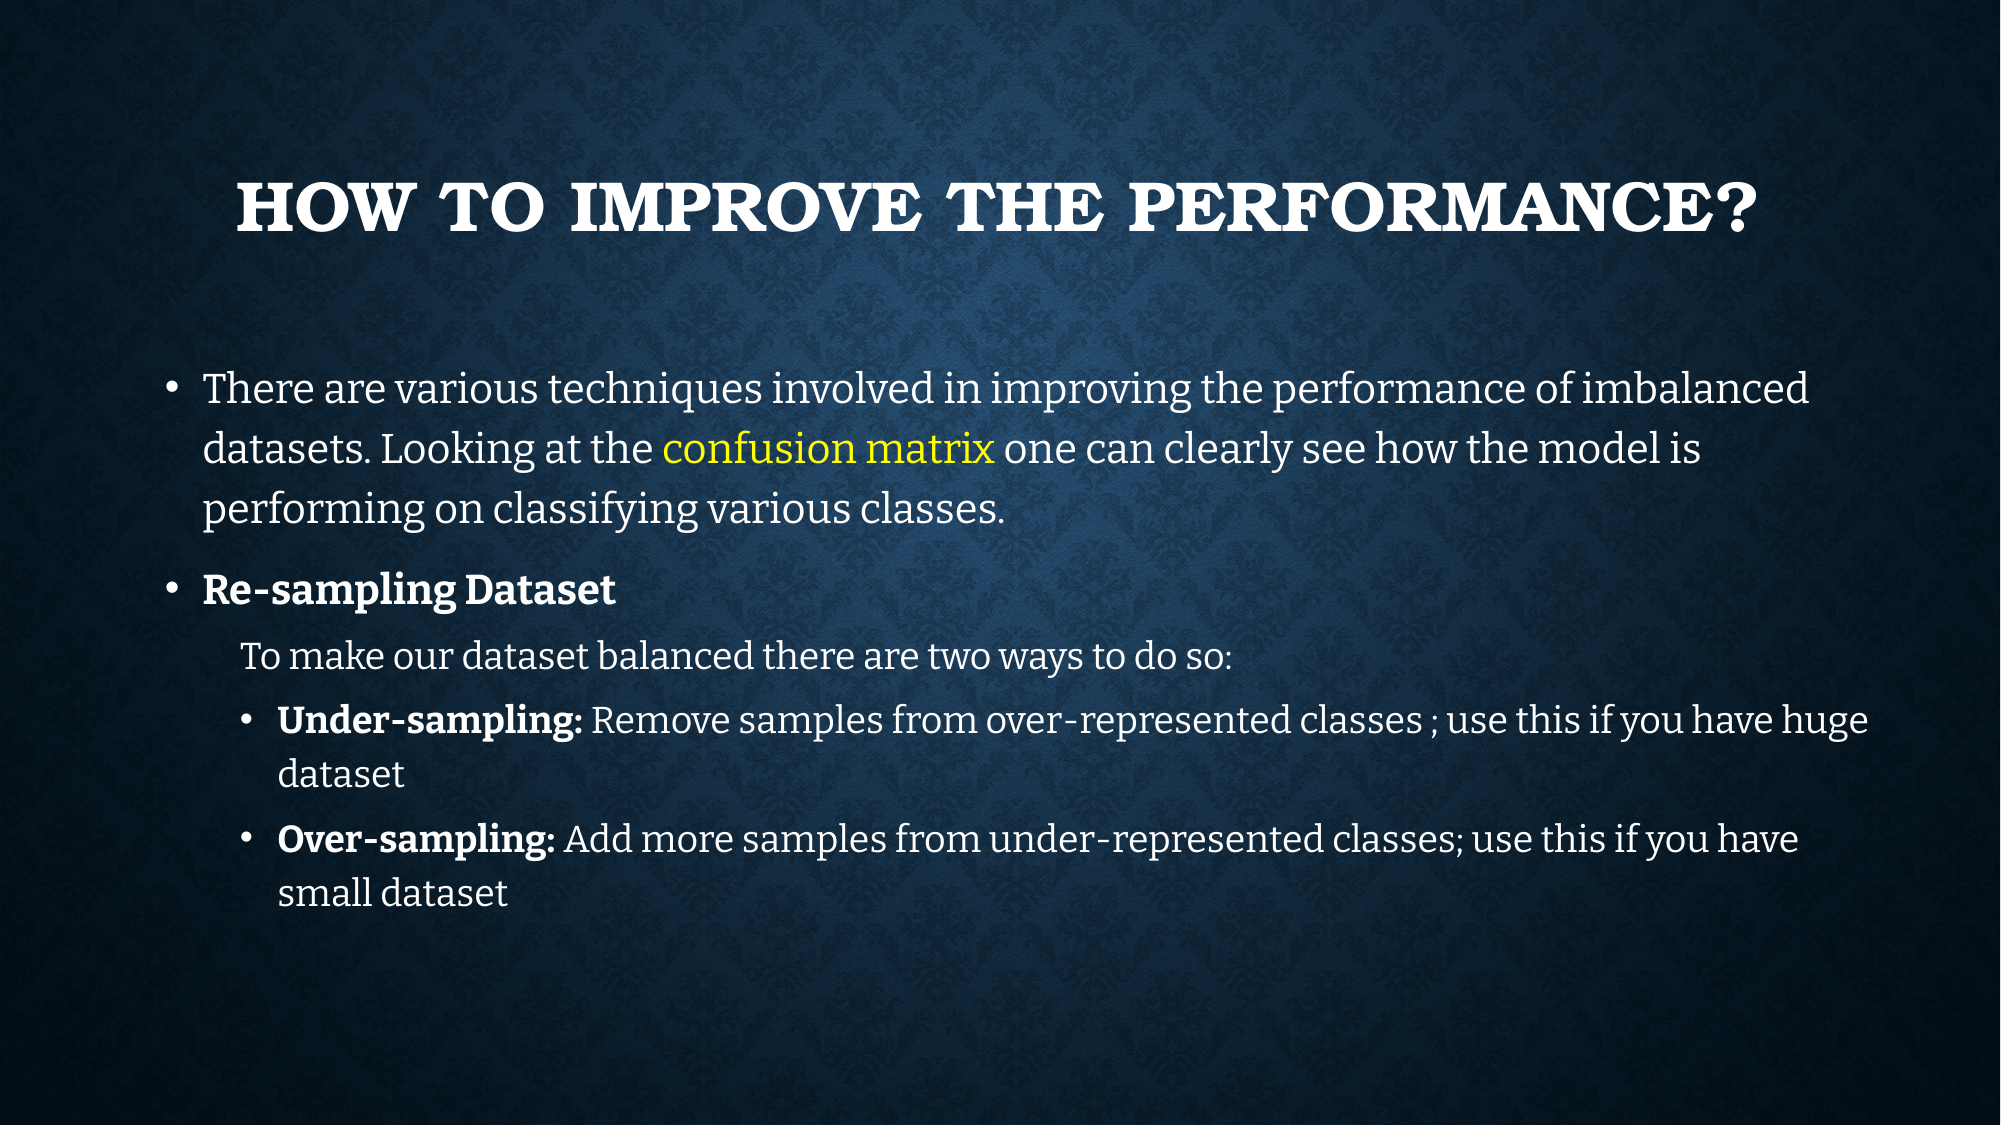

# How to improve the performance?
There are various techniques involved in improving the performance of imbalanced datasets. Looking at the confusion matrix one can clearly see how the model is performing on classifying various classes.
Re-sampling Dataset
To make our dataset balanced there are two ways to do so:
Under-sampling: Remove samples from over-represented classes ; use this if you have huge dataset
Over-sampling: Add more samples from under-represented classes; use this if you have small dataset